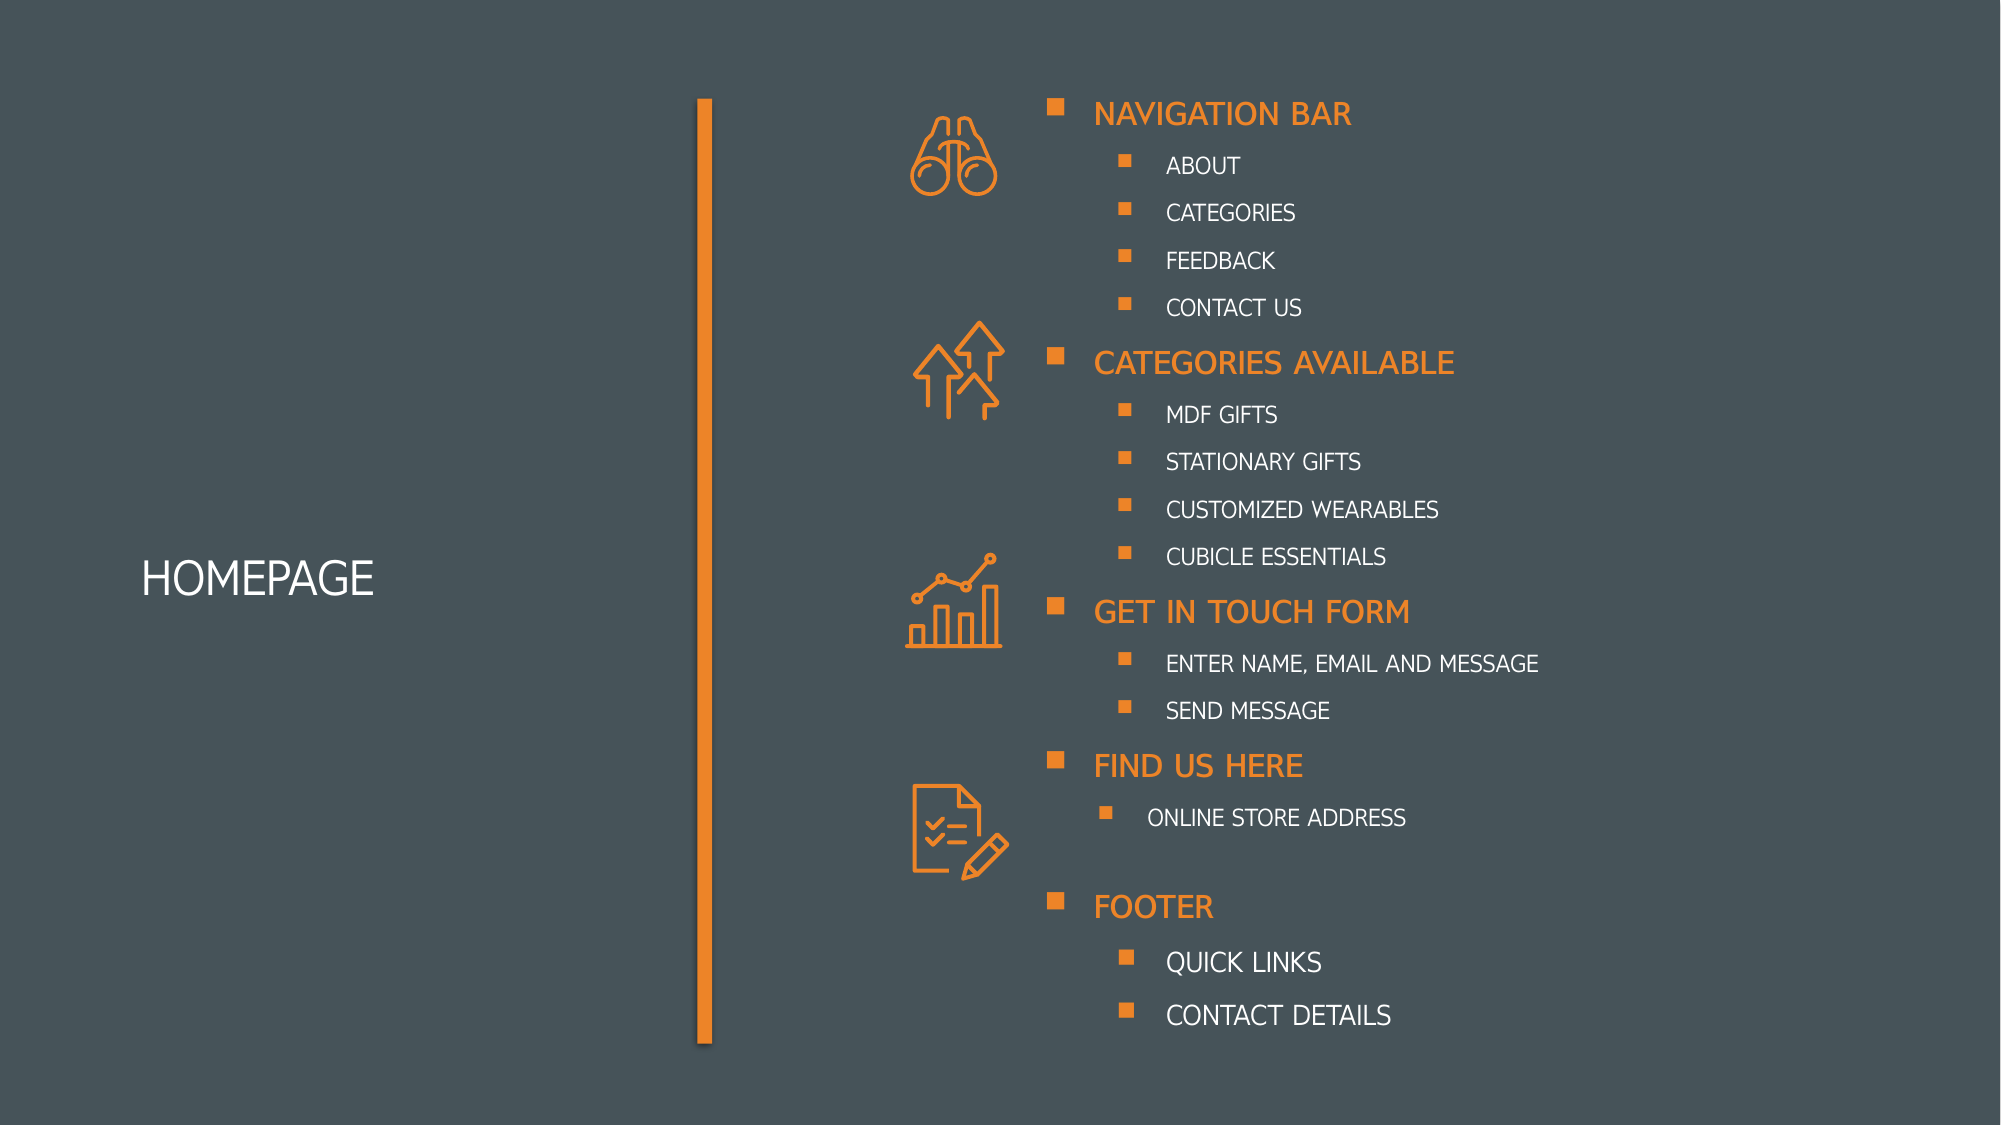

NAVIGATION BAR
ABOUT
CATEGORIES
FEEDBACK
CONTACT US
CATEGORIES AVAILABLE
MDF GIFTS
STATIONARY GIFTS
CUSTOMIZED WEARABLES
CUBICLE ESSENTIALS
GET IN TOUCH FORM
ENTER NAME, EMAIL AND MESSAGE
SEND MESSAGE
FIND US HERE
ONLINE STORE ADDRESS

FOOTER
QUICK LINKS
CONTACT DETAILS

# HOMEPAGE